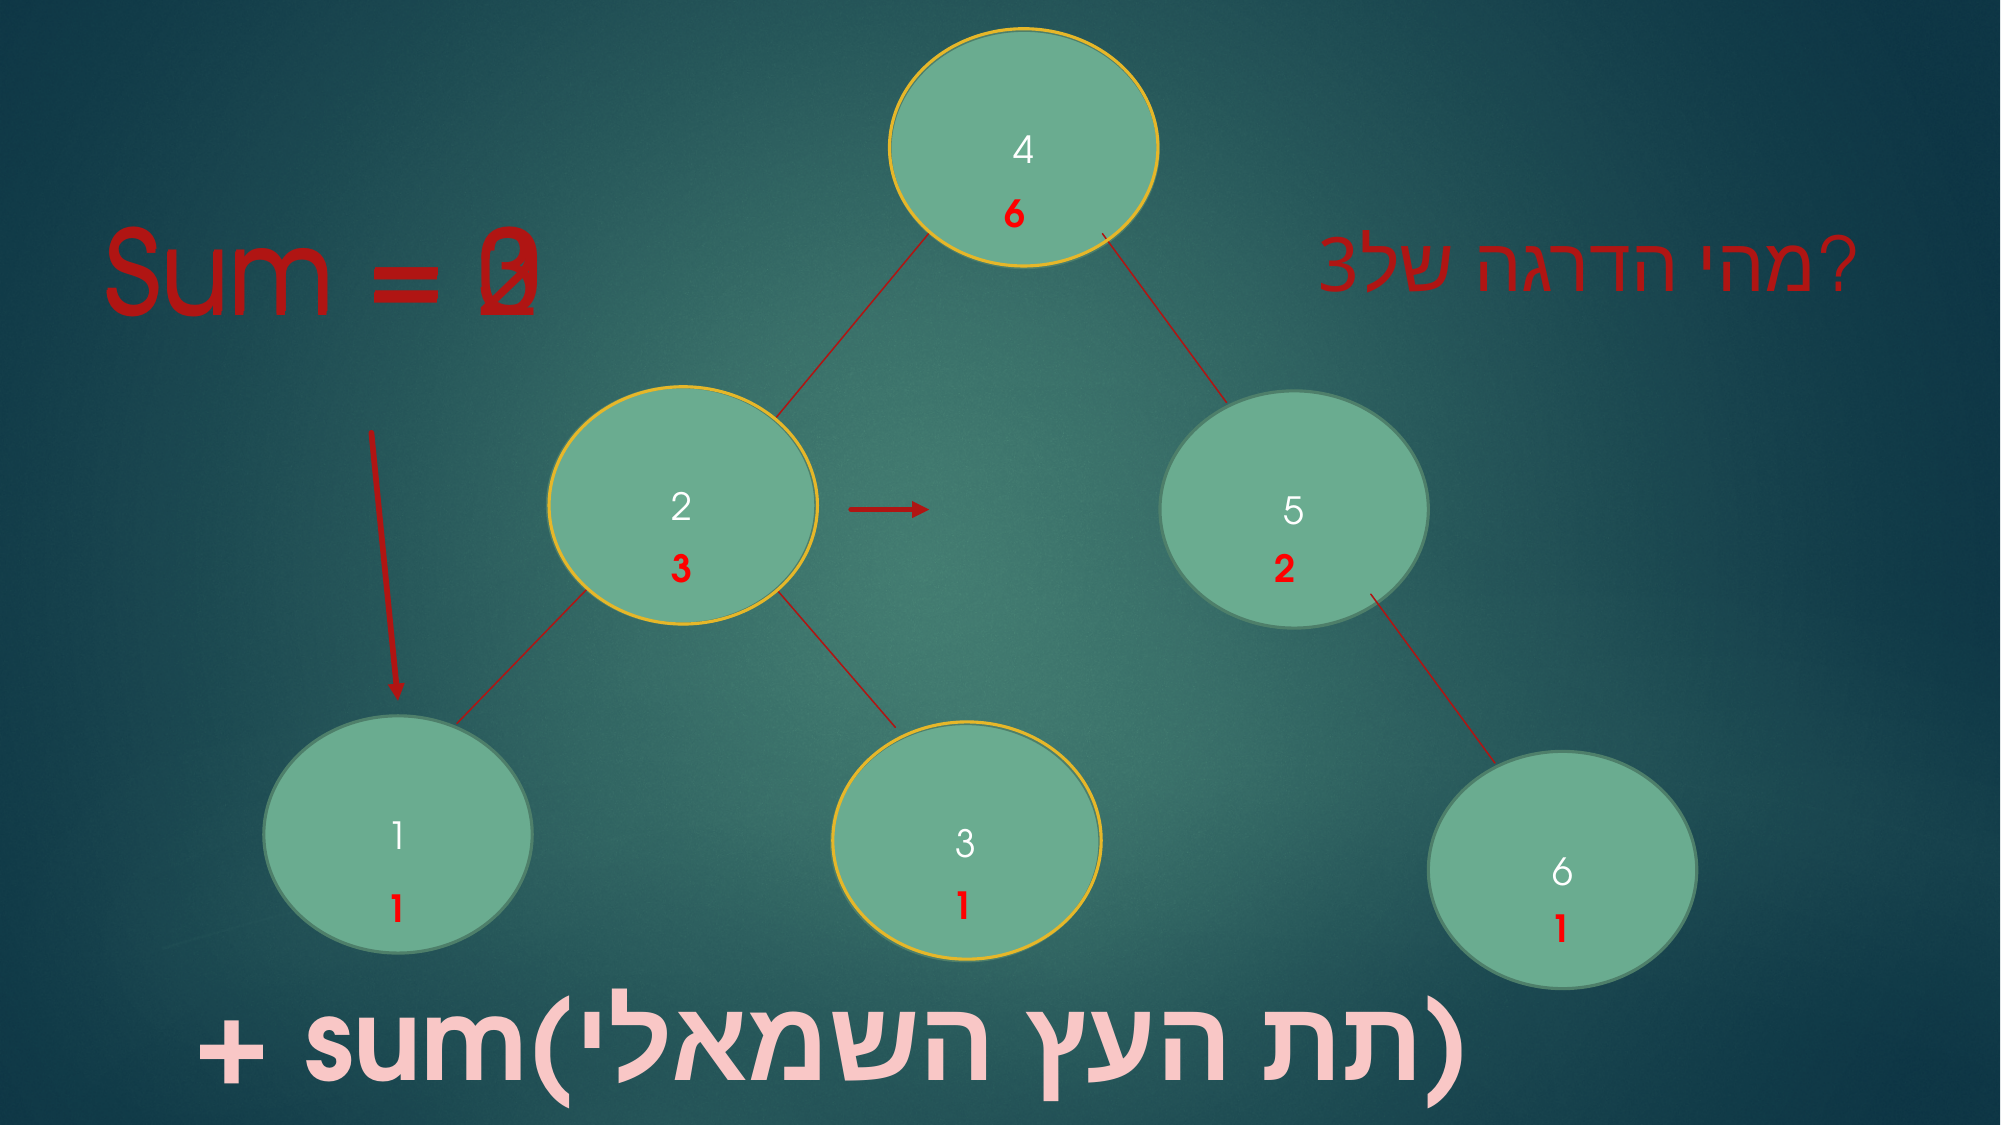

4
5
6
2
1
3
6
Sum = 0
Sum = 3
Sum = 2
מהי הדרגה של3?

3
2

1
1
1
+ sum(תת העץ השמאלי)